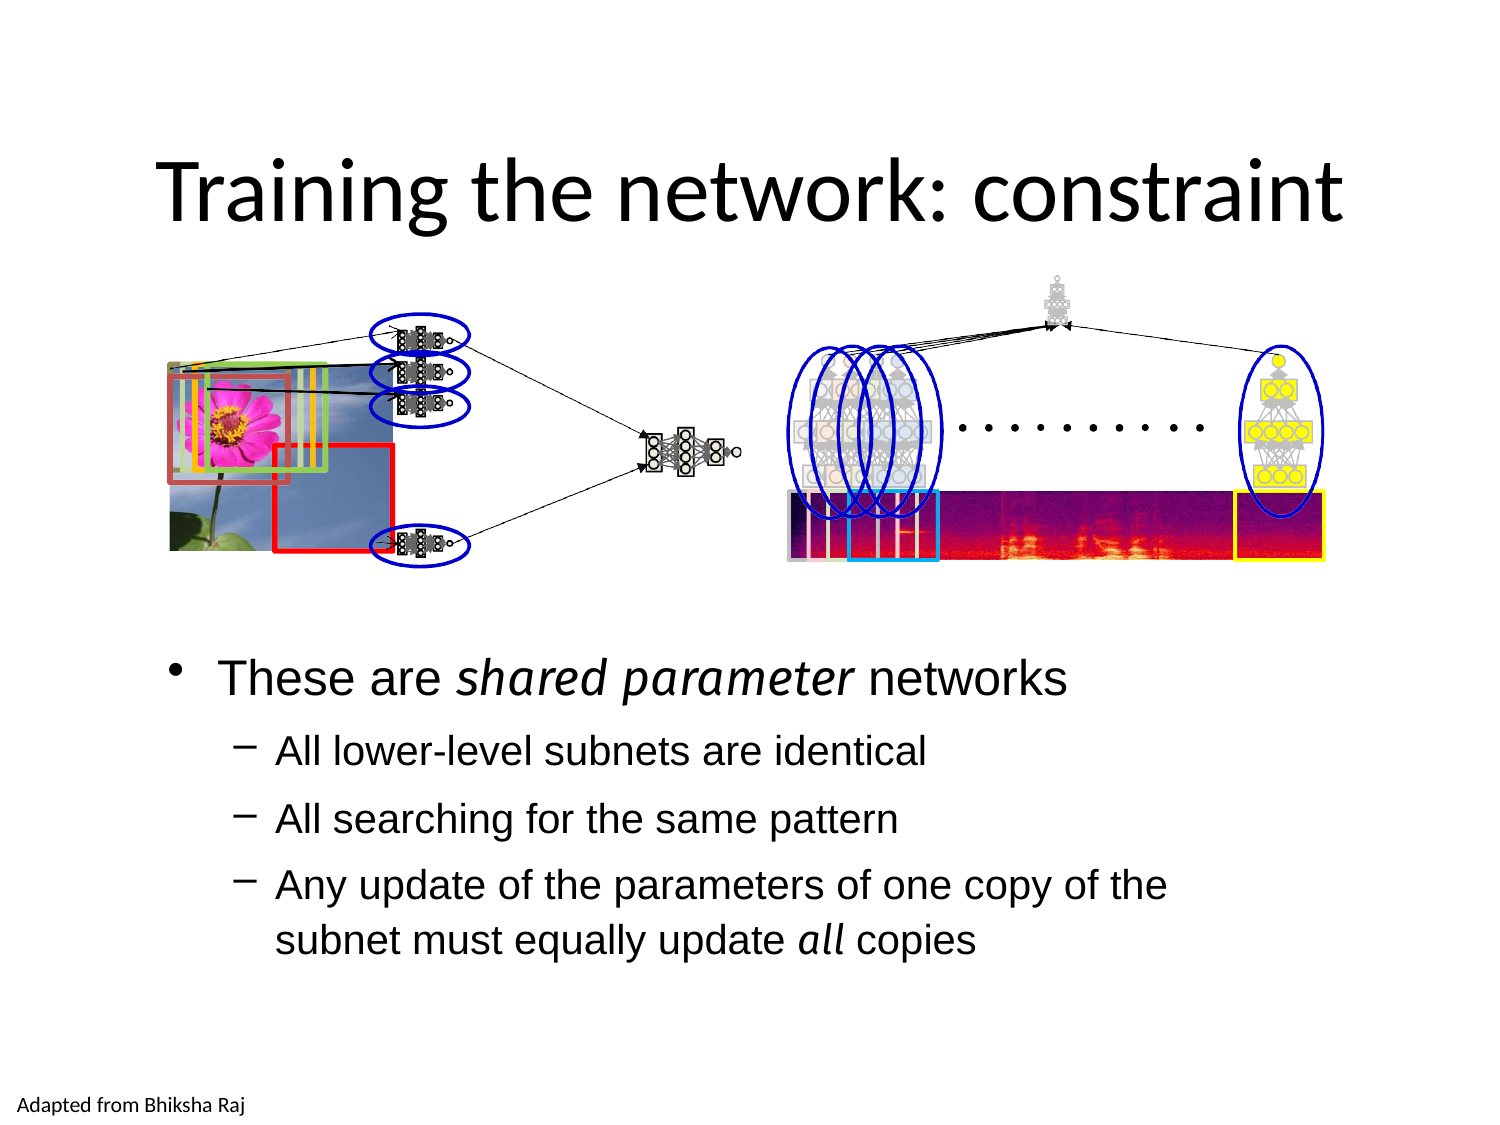

# Training the network: constraint

These are shared parameter networks
All lower-level subnets are identical
All searching for the same pattern
Any update of the parameters of one copy of the  subnet must equally update all copies
Adapted from Bhiksha Raj